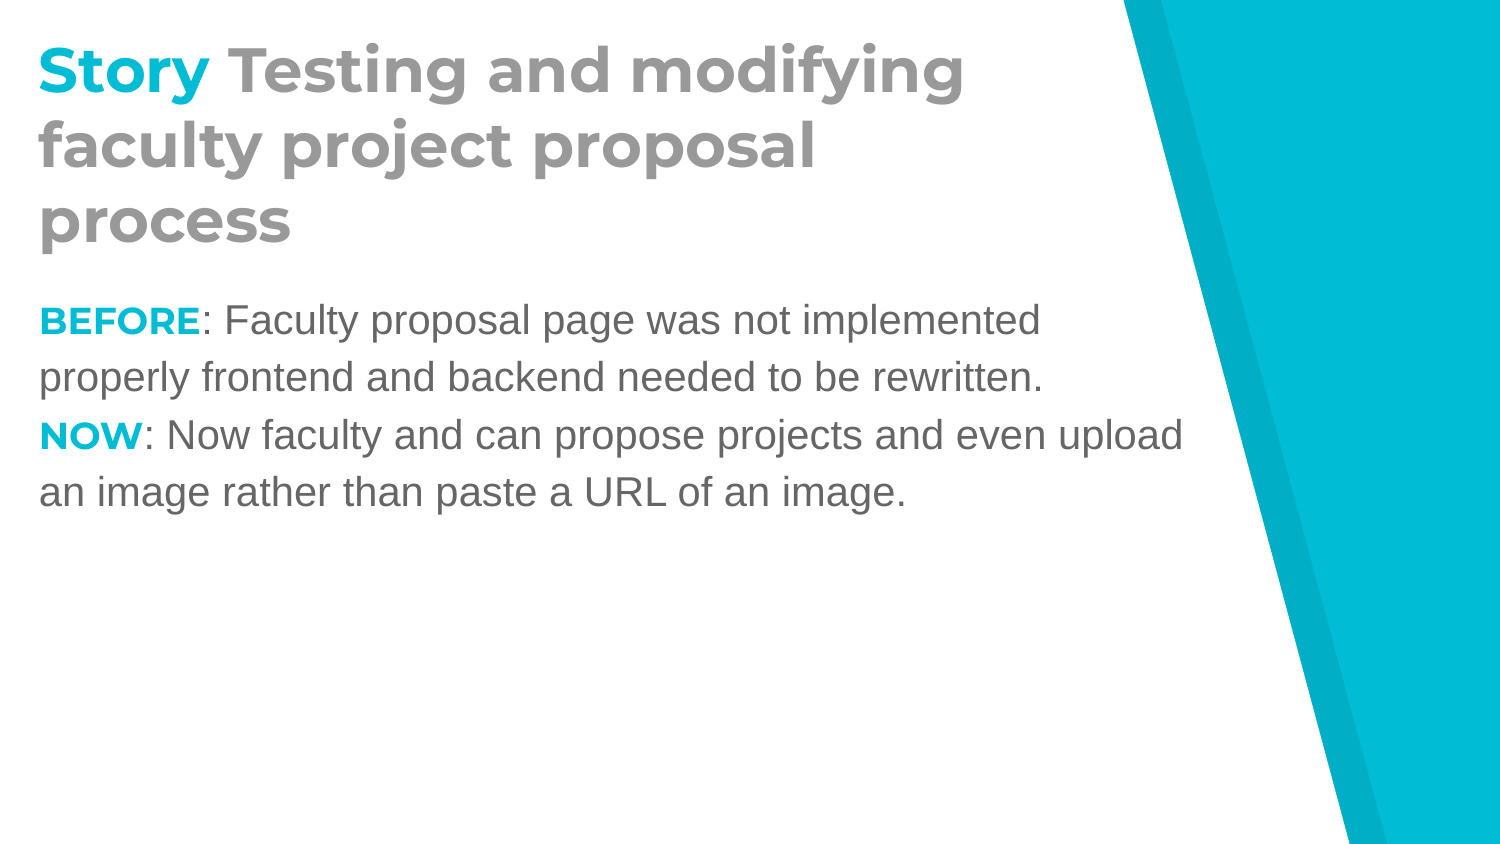

Story Testing and modifying faculty project proposal process
BEFORE: Faculty proposal page was not implemented properly frontend and backend needed to be rewritten.
NOW: Now faculty and can propose projects and even upload an image rather than paste a URL of an image.